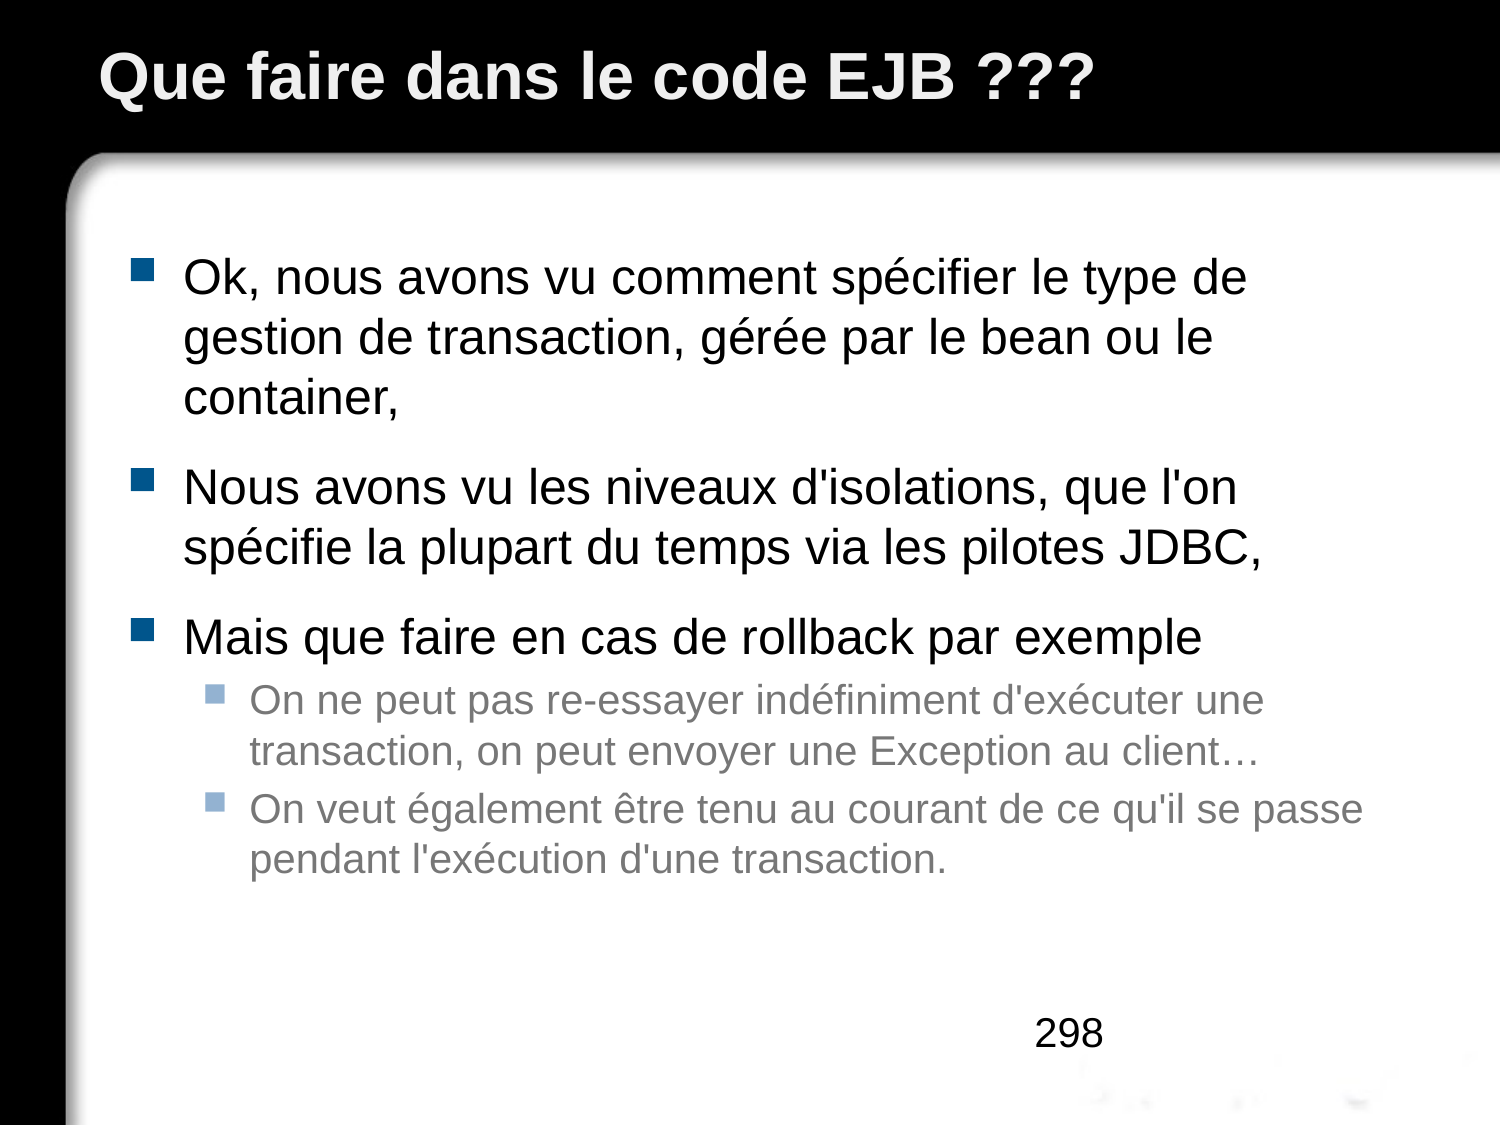

# Que faire dans le code EJB ???
Ok, nous avons vu comment spécifier le type de gestion de transaction, gérée par le bean ou le container,
Nous avons vu les niveaux d'isolations, que l'on spécifie la plupart du temps via les pilotes JDBC,
Mais que faire en cas de rollback par exemple
On ne peut pas re-essayer indéfiniment d'exécuter une transaction, on peut envoyer une Exception au client…
On veut également être tenu au courant de ce qu'il se passe pendant l'exécution d'une transaction.